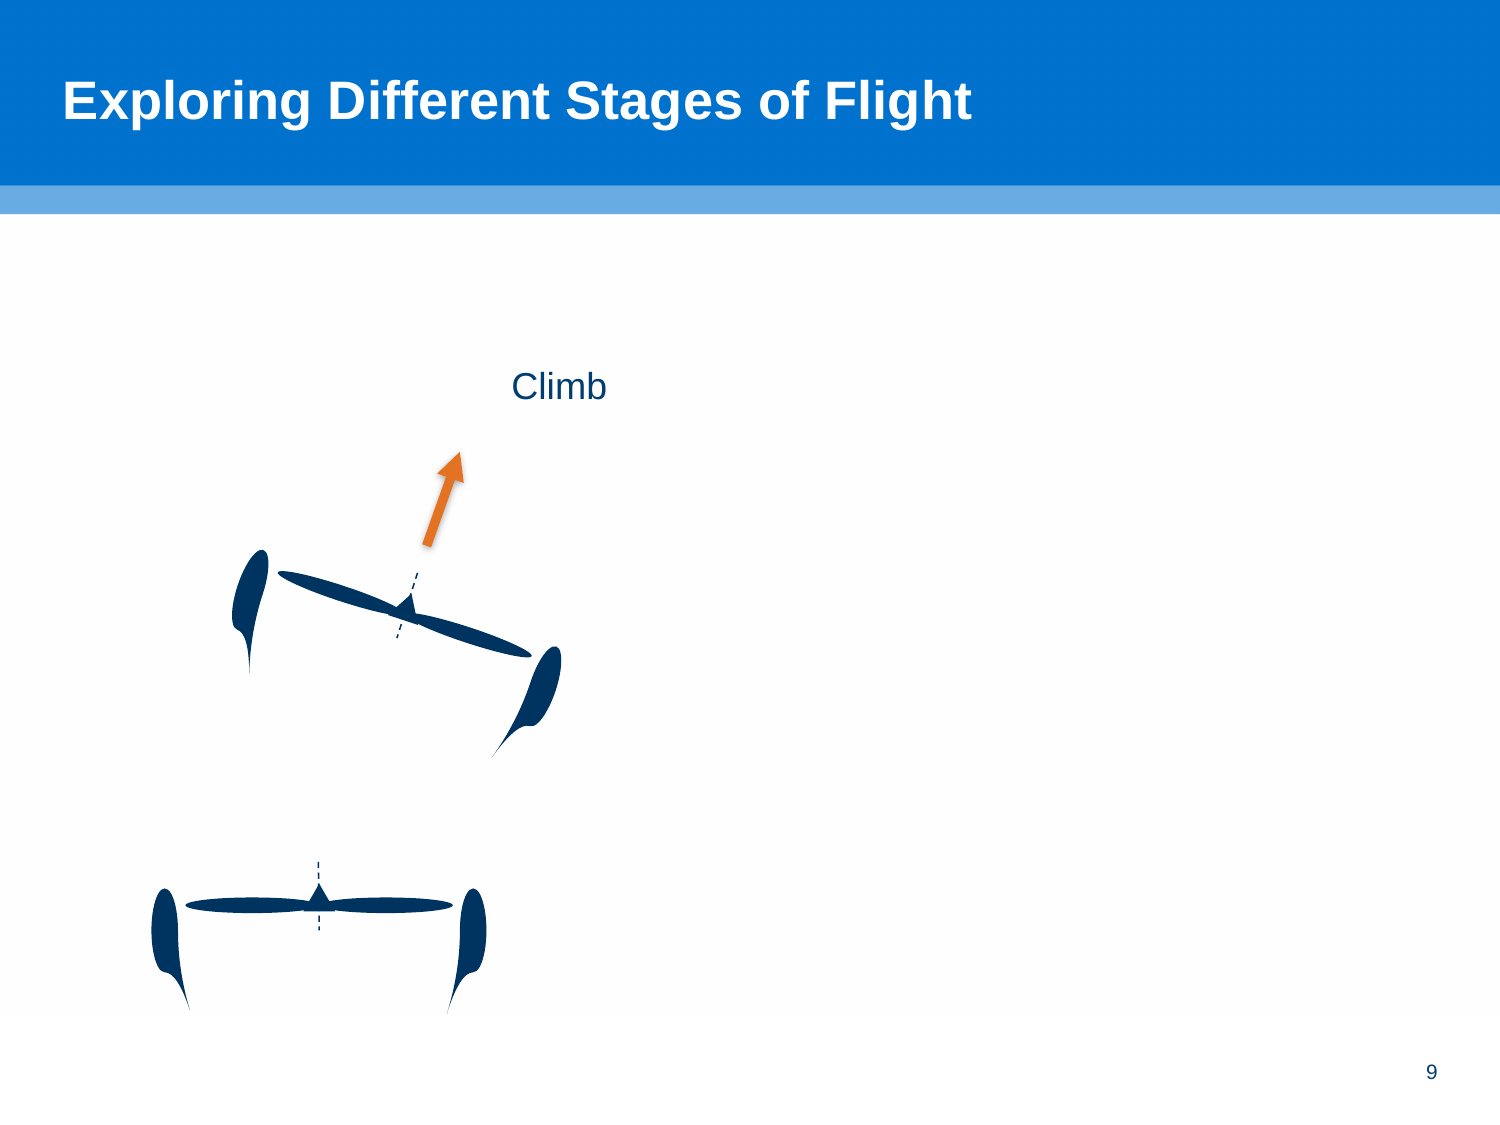

# Exploring Different Stages of Flight
Climb

9